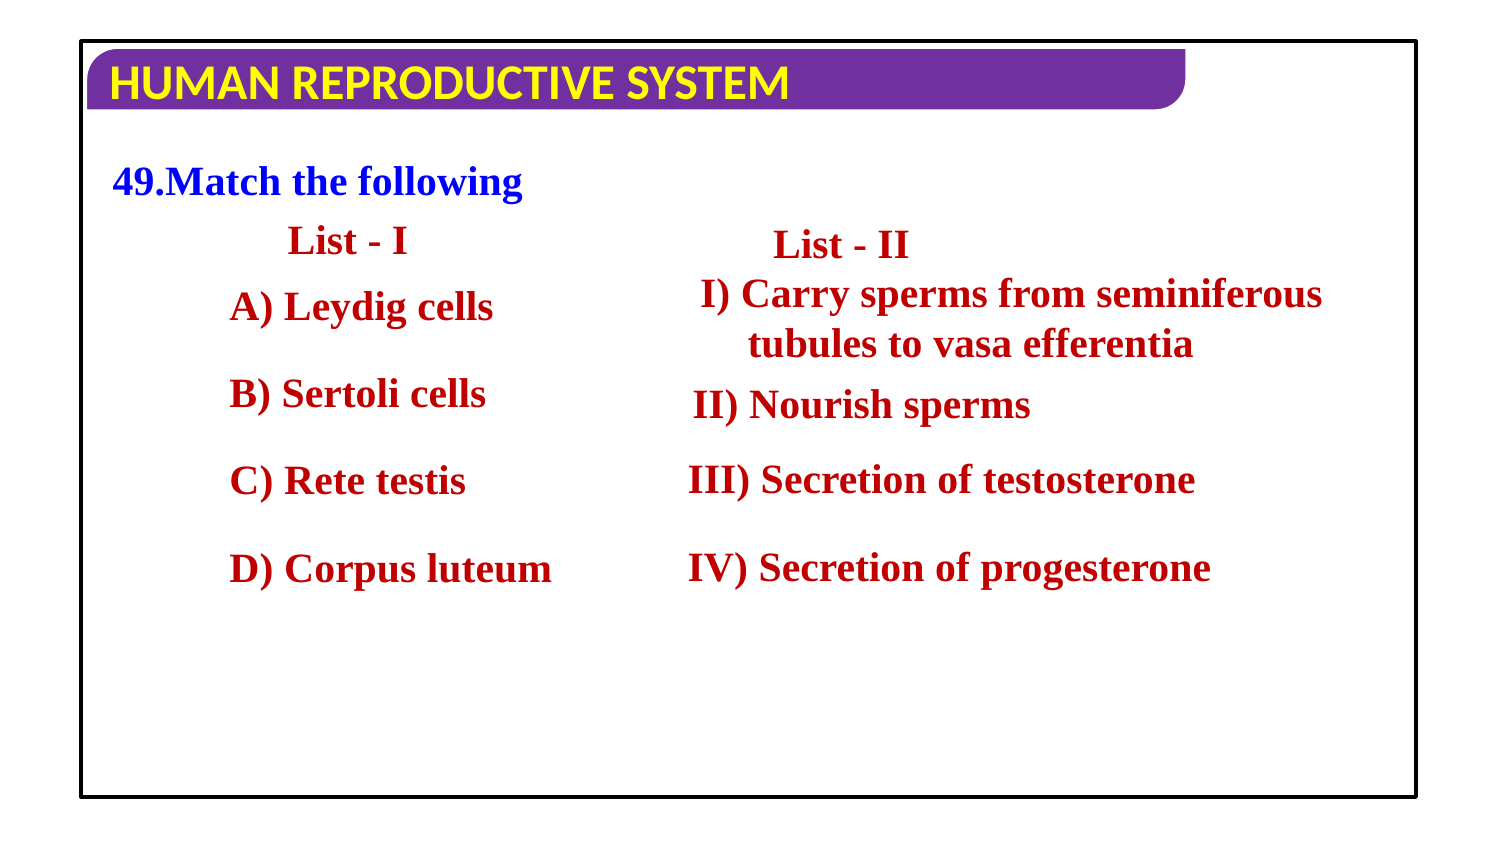

49.Match the following
List - I
List - II
I) Carry sperms from seminiferous tubules to vasa efferentia
A) Leydig cells
B) Sertoli cells
II) Nourish sperms
III) Secretion of testosterone
C) Rete testis
IV) Secretion of progesterone
D) Corpus luteum